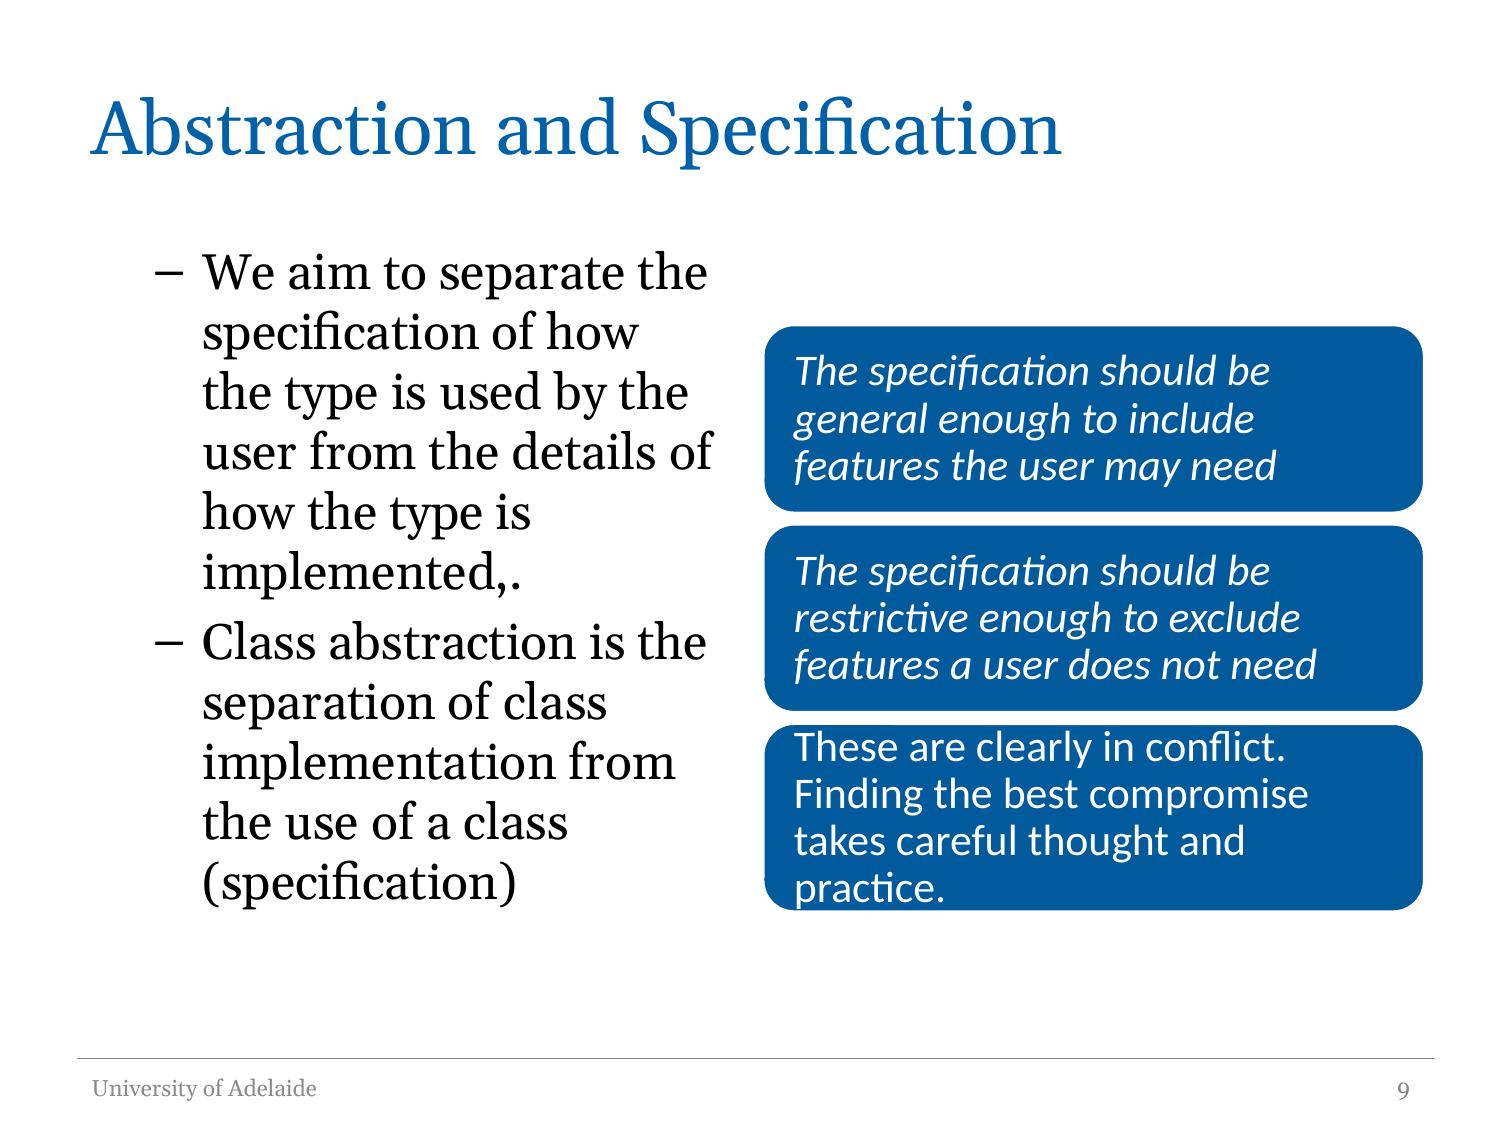

# Abstraction and Specification
We aim to separate the specification of how the type is used by the user from the details of how the type is implemented,.
Class abstraction is the separation of class implementation from the use of a class (specification)

The specification should be general enough to include features the user may need
The specification should be restrictive enough to exclude features a user does not need
These are clearly in conflict.  Finding the best compromise takes careful thought and practice.
University of Adelaide
9